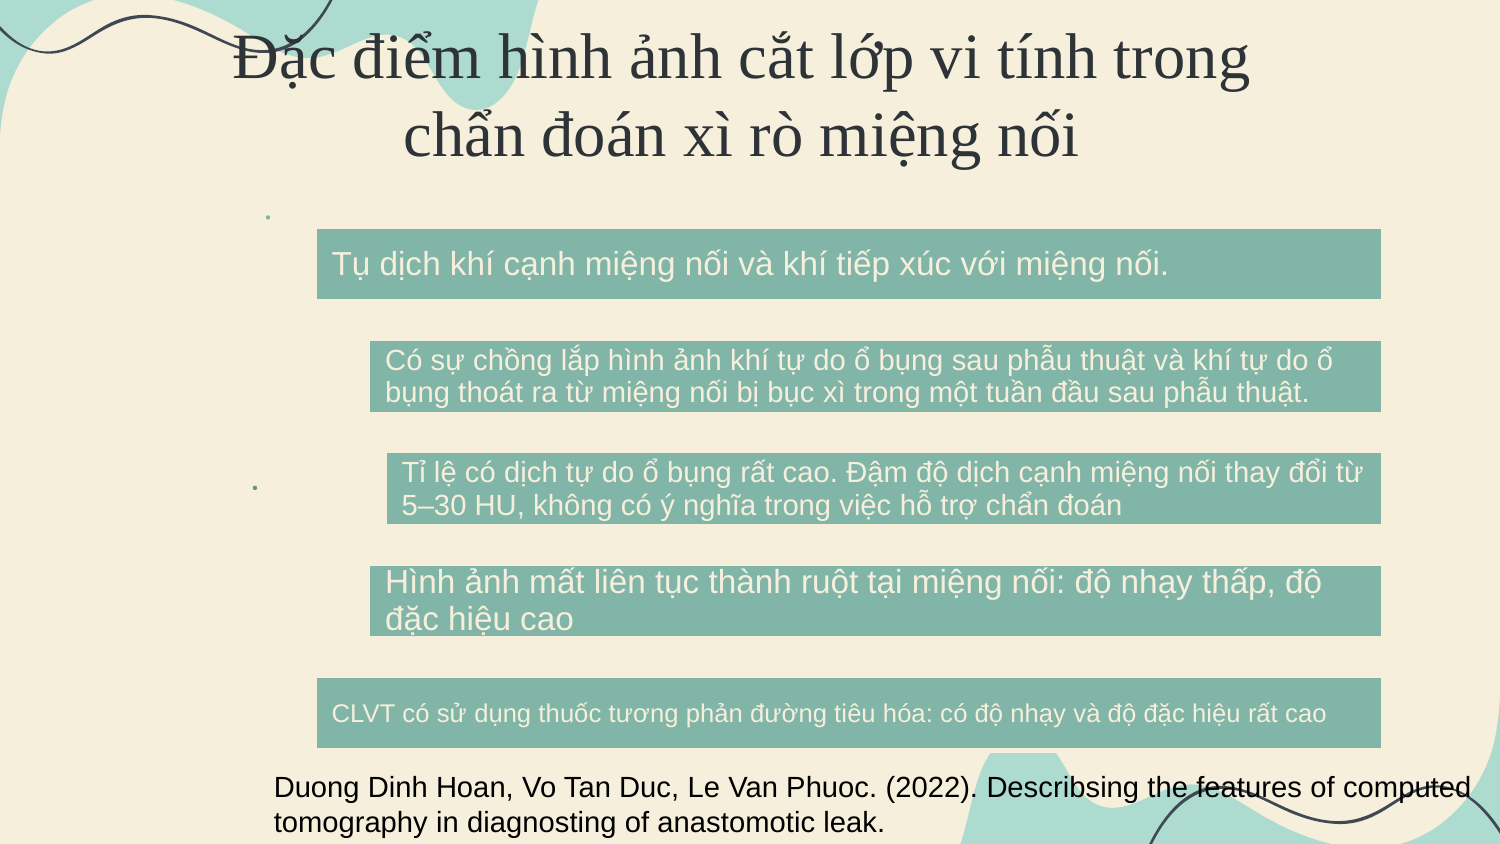

Đặc điểm hình ảnh cắt lớp vi tính trong
chẩn đoán xì rò miệng nối
Tụ dịch khí cạnh miệng nối và khí tiếp xúc với miệng nối.
Tỉ lệ có dịch tự do ổ bụng rất cao. Đậm độ dịch cạnh miệng nối thay đổi từ 5–30 HU, không có ý nghĩa trong việc hỗ trợ chẩn đoán
Hình ảnh mất liên tục thành ruột tại miệng nối: độ nhạy thấp, độ đặc hiệu cao
CLVT có sử dụng thuốc tương phản đường tiêu hóa: có độ nhạy và độ đặc hiệu rất cao
Có sự chồng lắp hình ảnh khí tự do ổ bụng sau phẫu thuật và khí tự do ổ bụng thoát ra từ miệng nối bị bục xì trong một tuần đầu sau phẫu thuật.
Duong Dinh Hoan, Vo Tan Duc, Le Van Phuoc. (2022). Describsing the features of computed tomography in diagnosting of anastomotic leak.